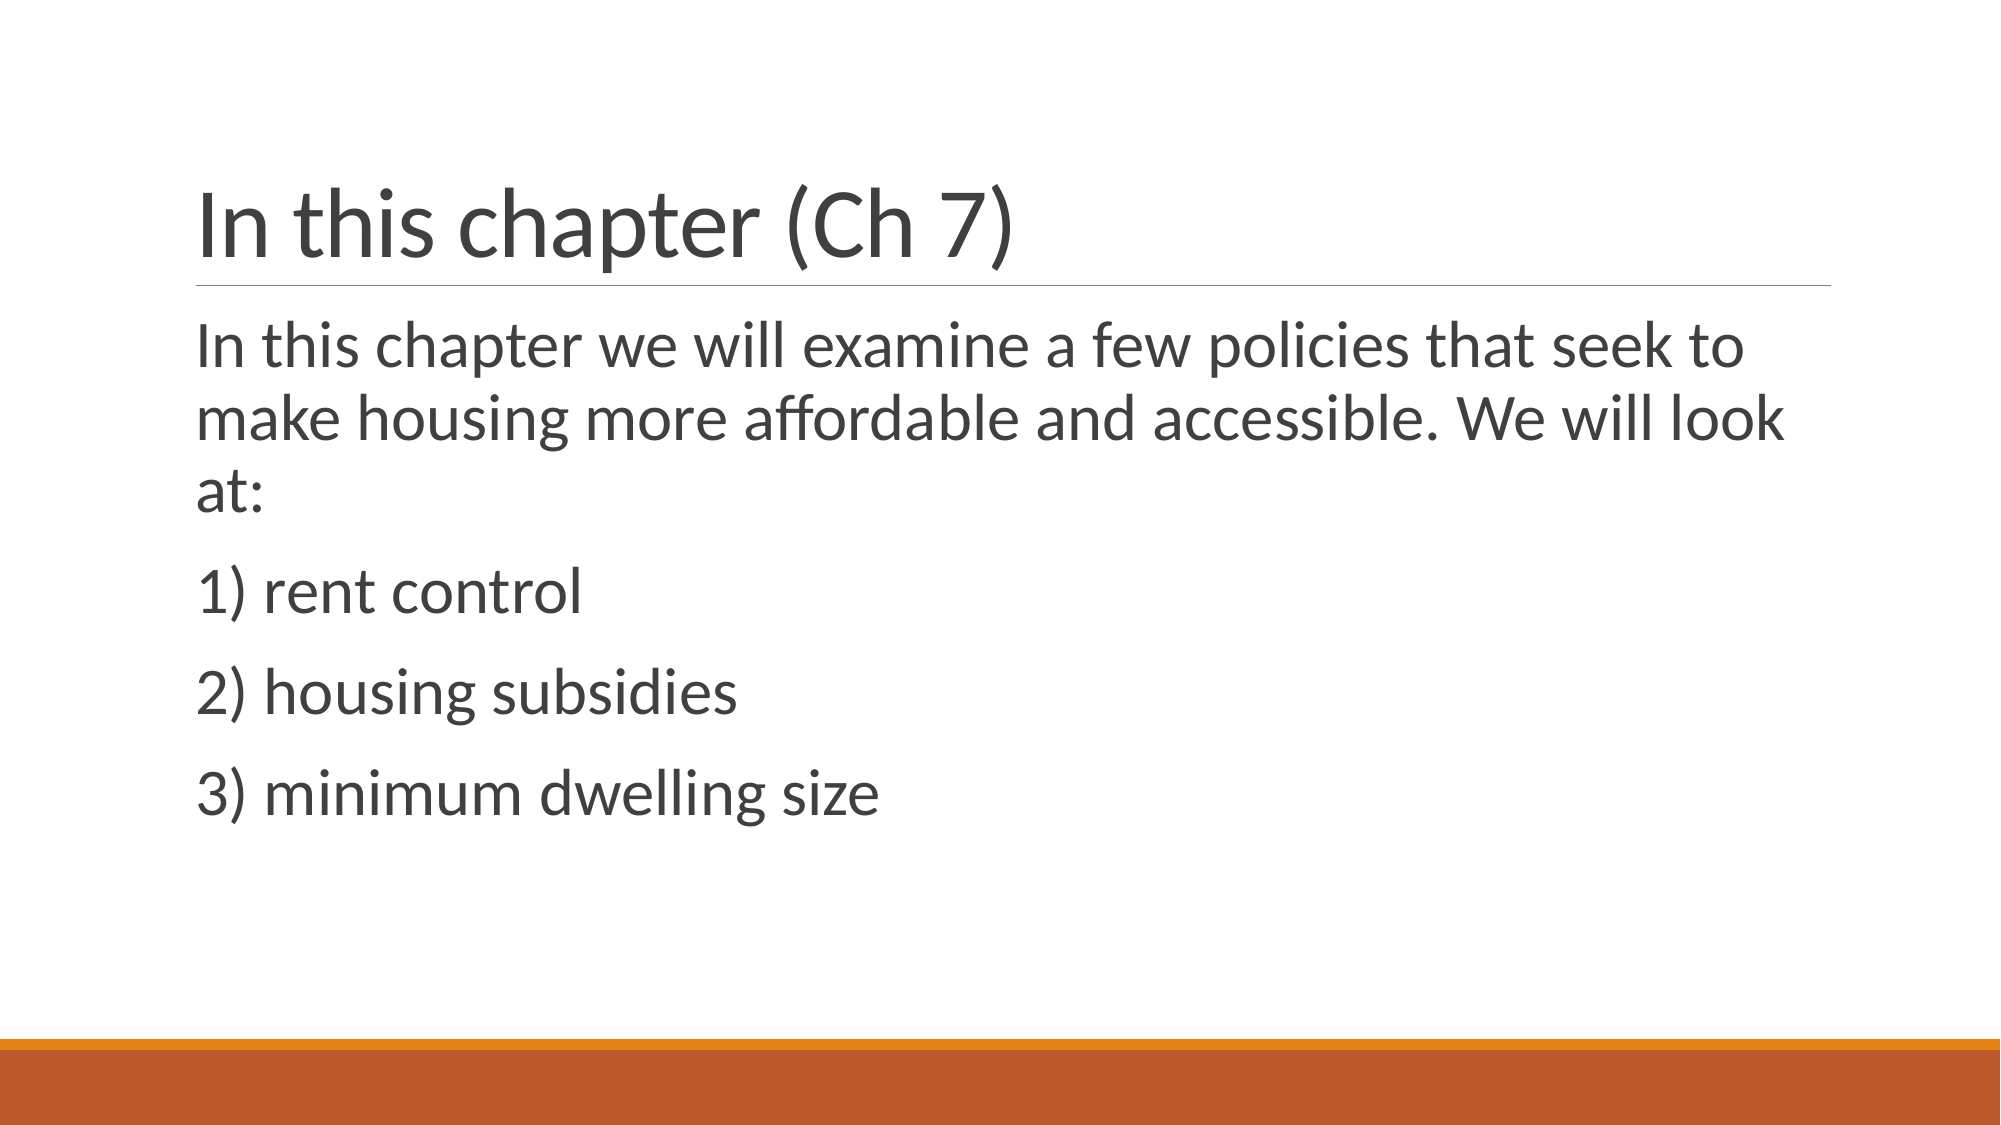

# In this chapter (Ch 7)
In this chapter we will examine a few policies that seek to make housing more affordable and accessible. We will look at:
1) rent control
2) housing subsidies
3) minimum dwelling size